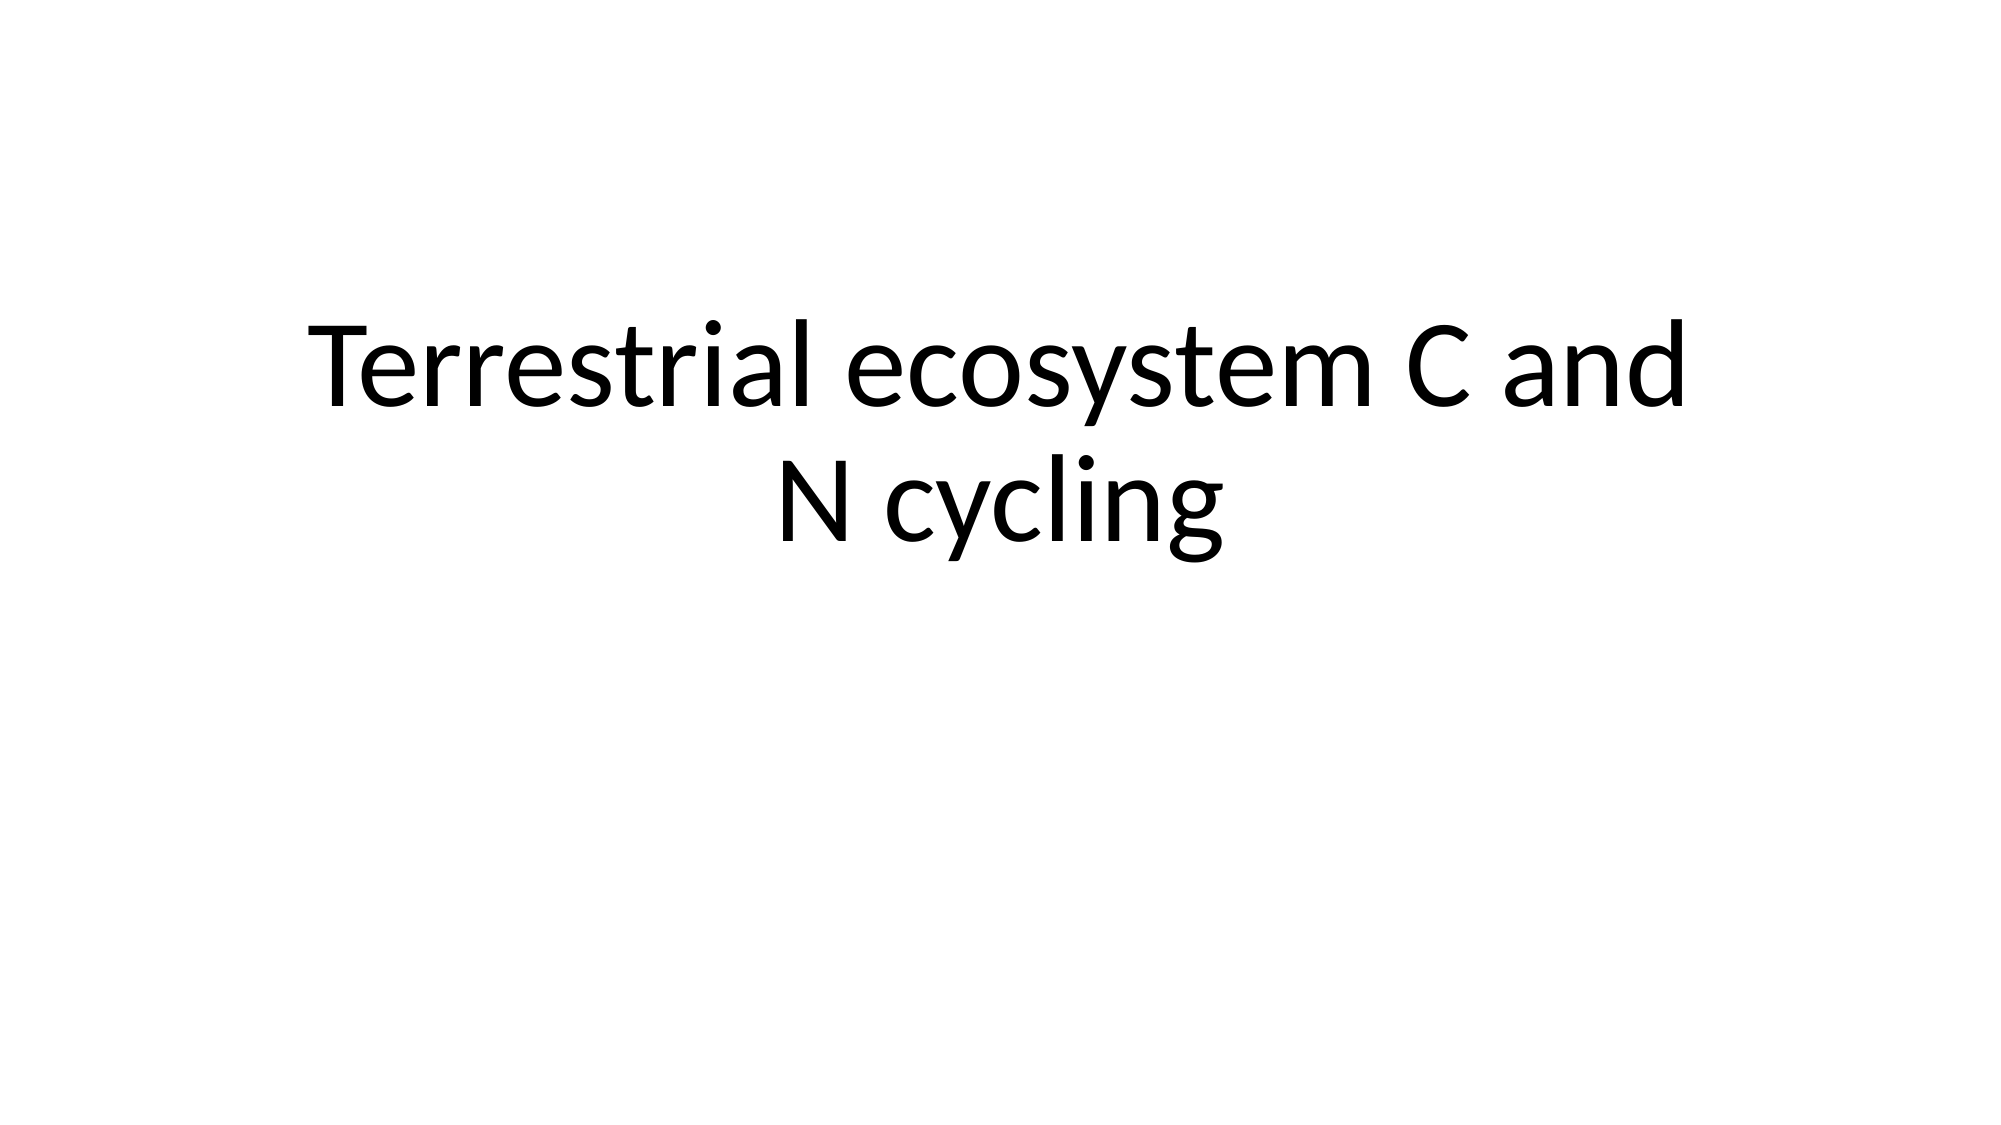

# Terrestrial ecosystem C and N cycling